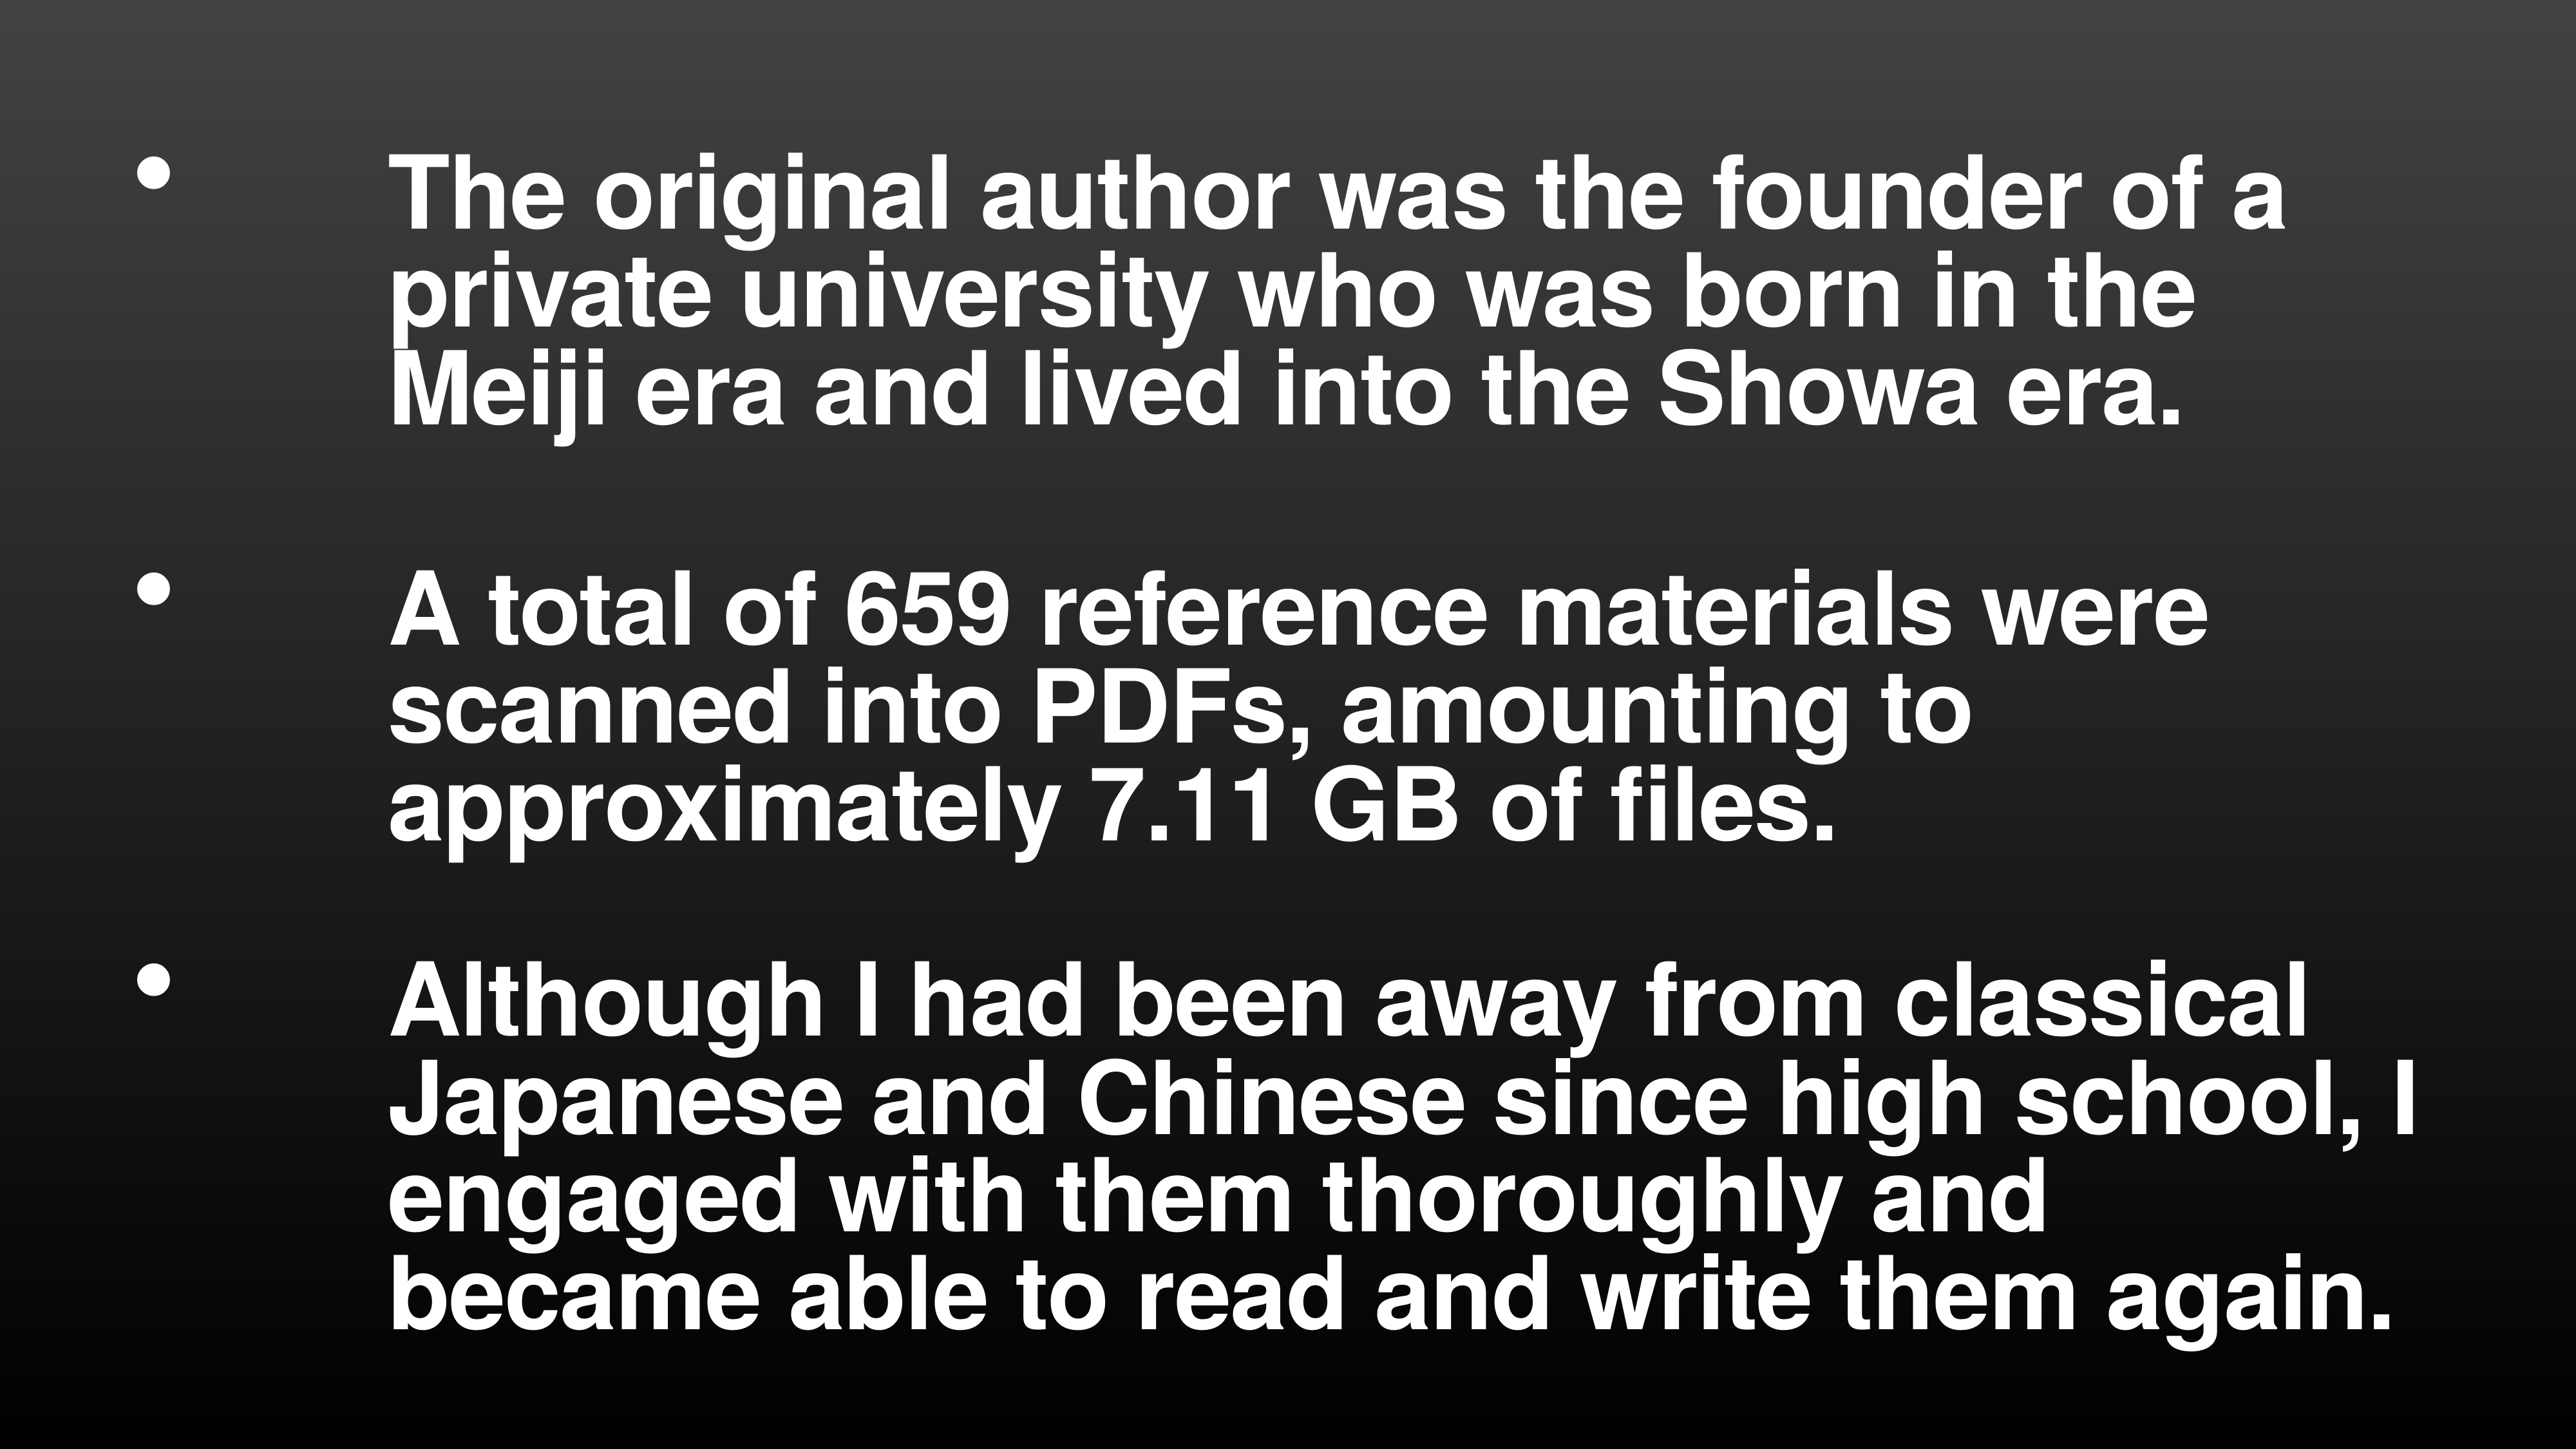

The original author was the founder of a private university who was born in the Meiji era and lived into the Showa era.
A total of 659 reference materials were scanned into PDFs, amounting to approximately 7.11 GB of files.

Although I had been away from classical Japanese and Chinese since high school, I engaged with them thoroughly and became able to read and write them again.
5